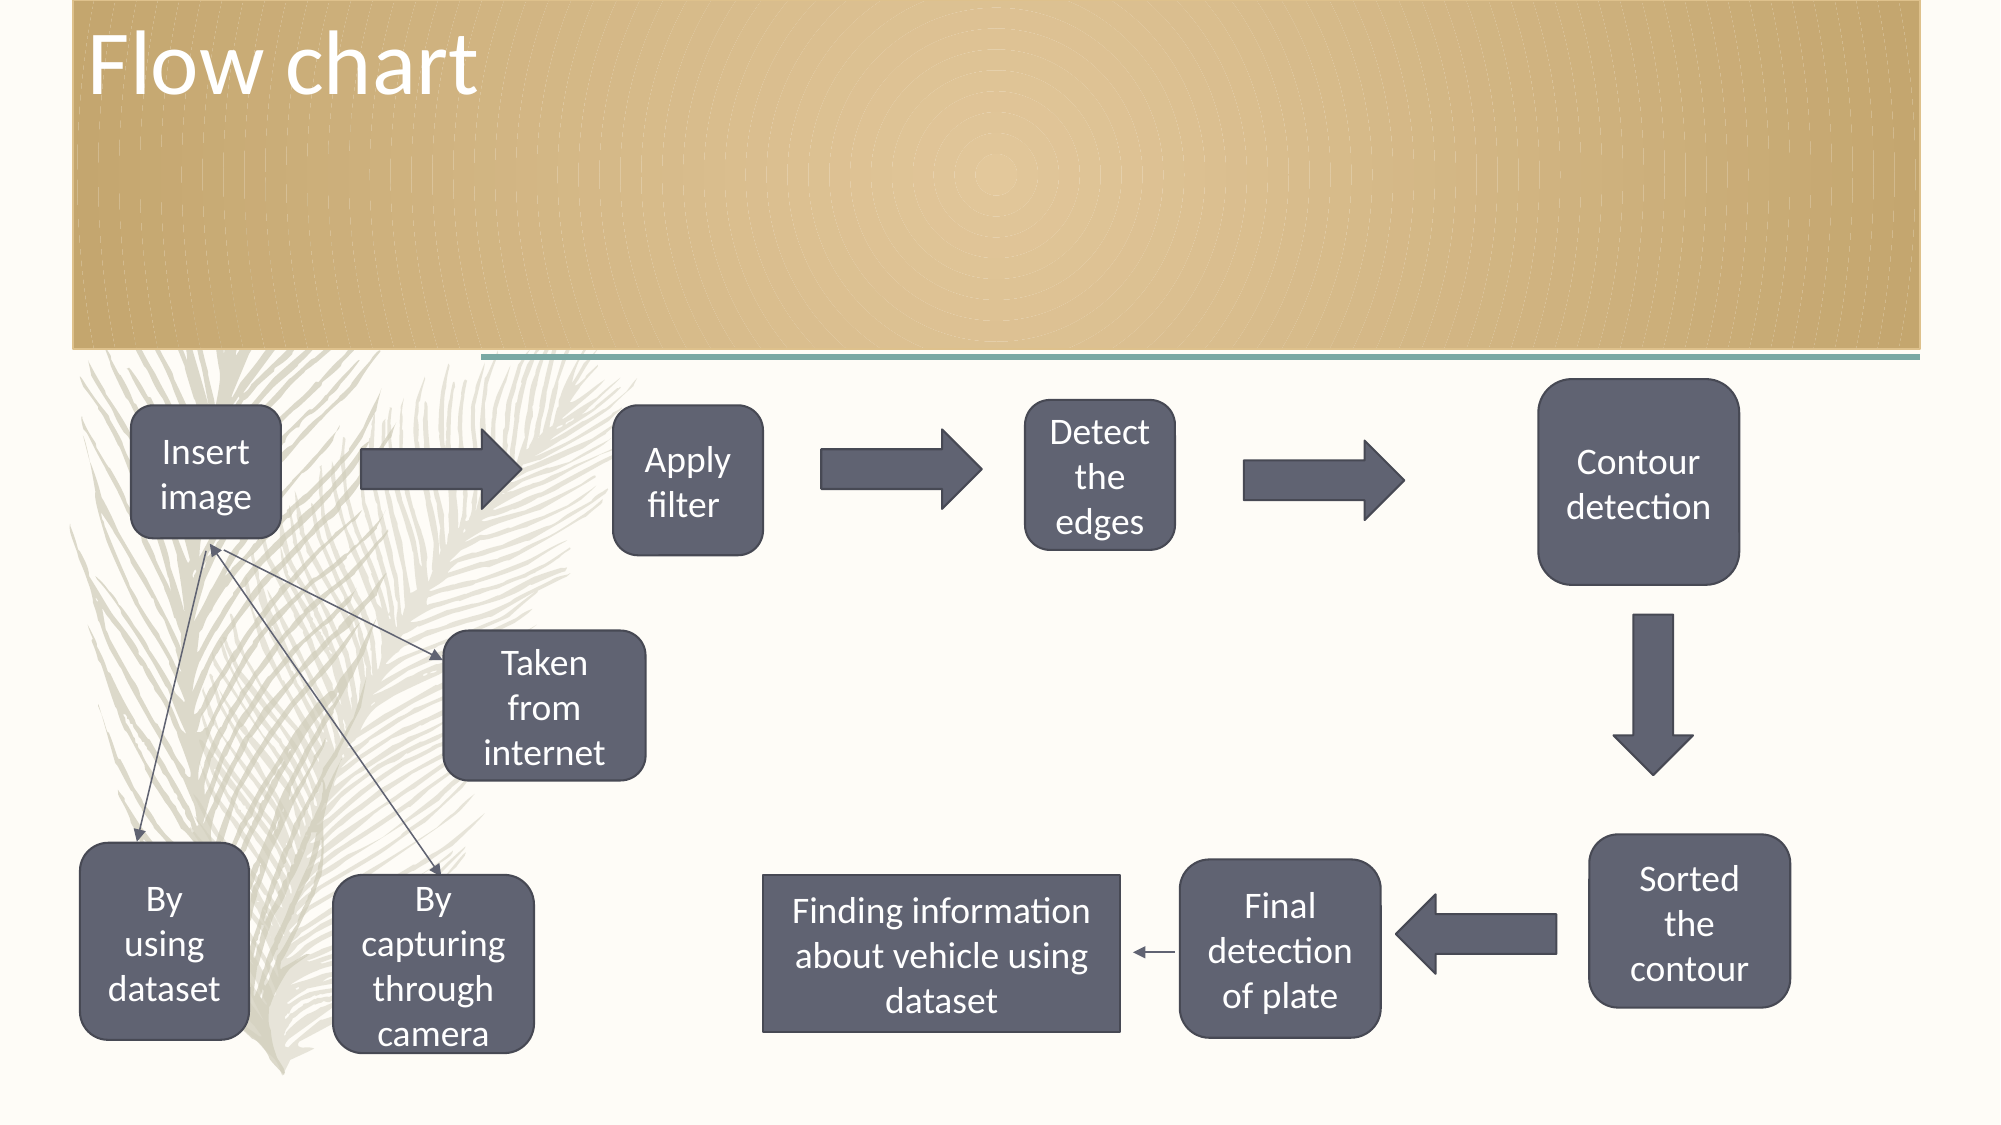

# Flow chart

Contour detection
Detect the edges
Insert image
Apply filter

Taken from internet
Sorted the contour
By using dataset
Final detection of plate
By capturing through camera
Finding information about vehicle using dataset